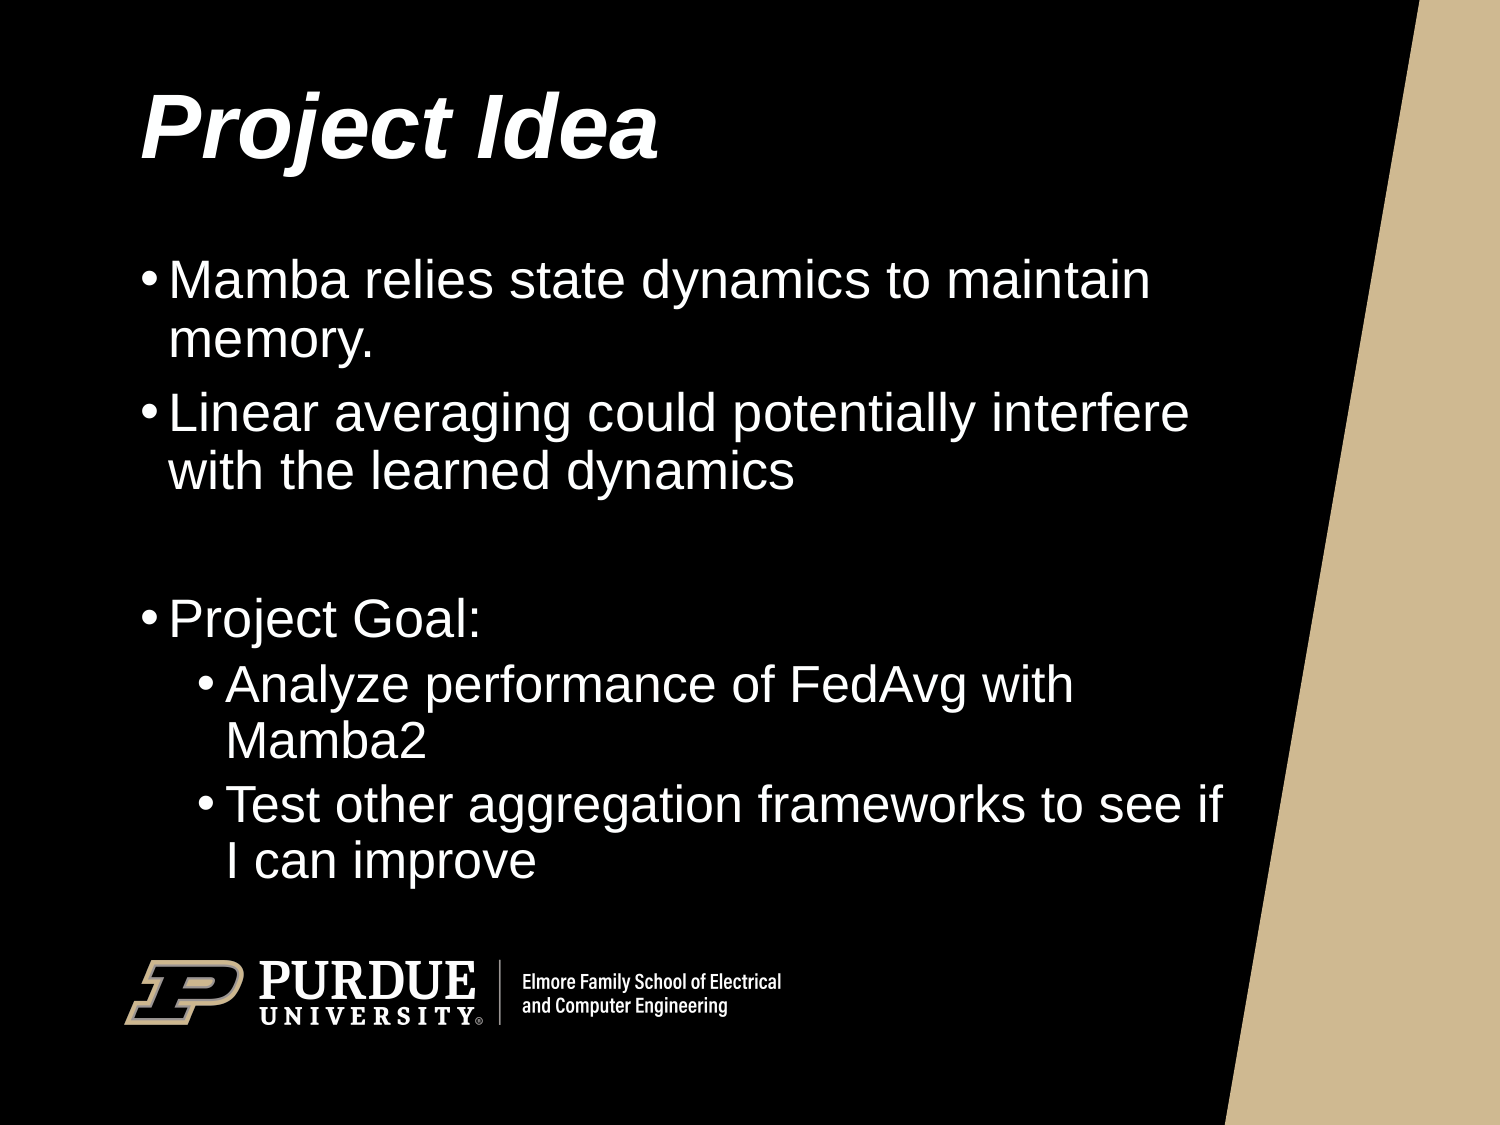

# Project Idea
Mamba relies state dynamics to maintain memory.
Linear averaging could potentially interfere with the learned dynamics

Project Goal:
Analyze performance of FedAvg with Mamba2
Test other aggregation frameworks to see if I can improve